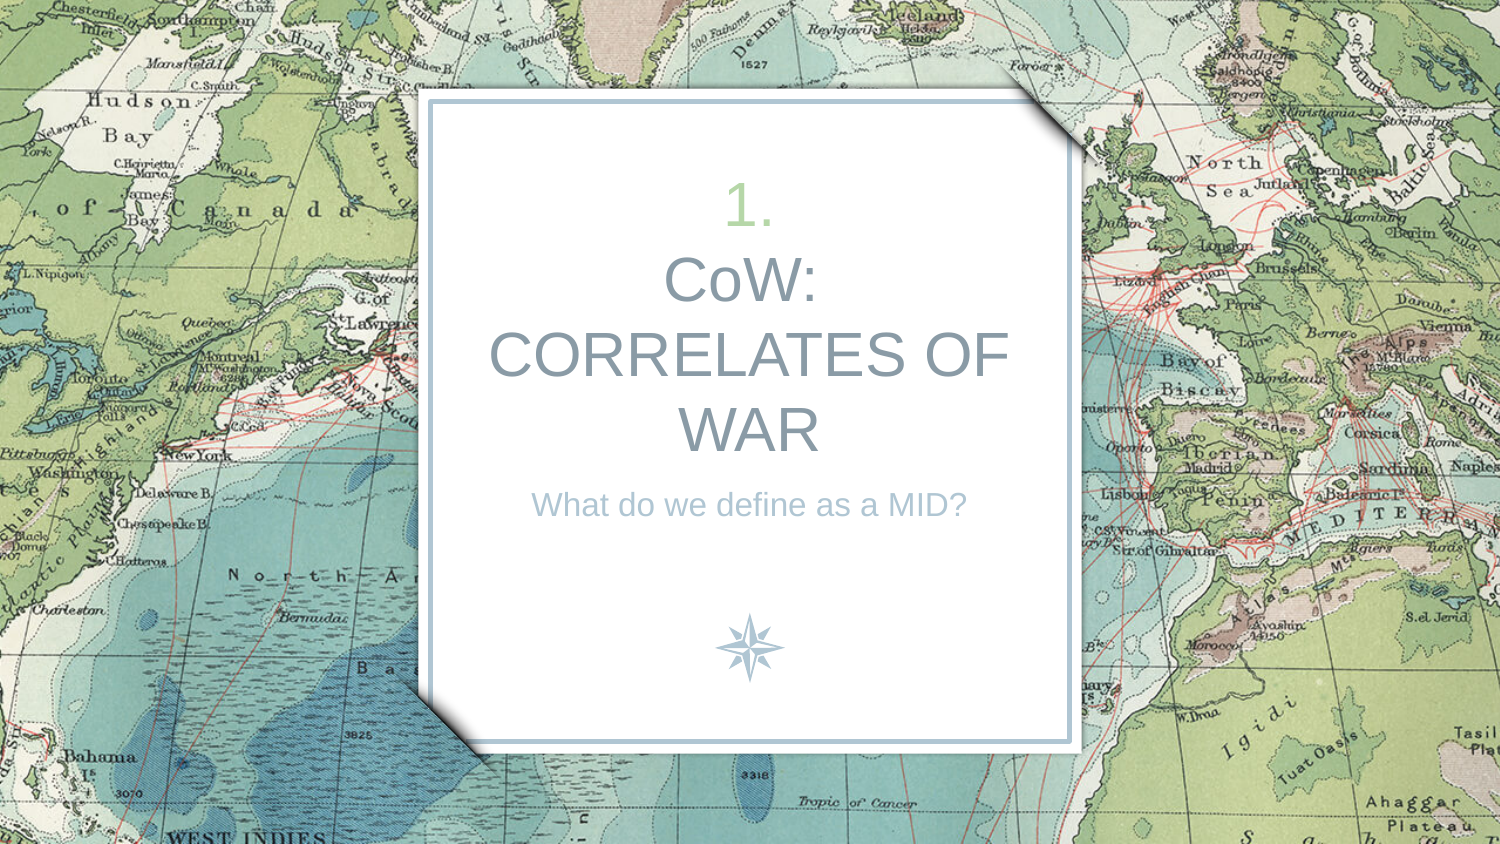

# 1.
CoW:
CORRELATES OF WAR
What do we define as a MID?